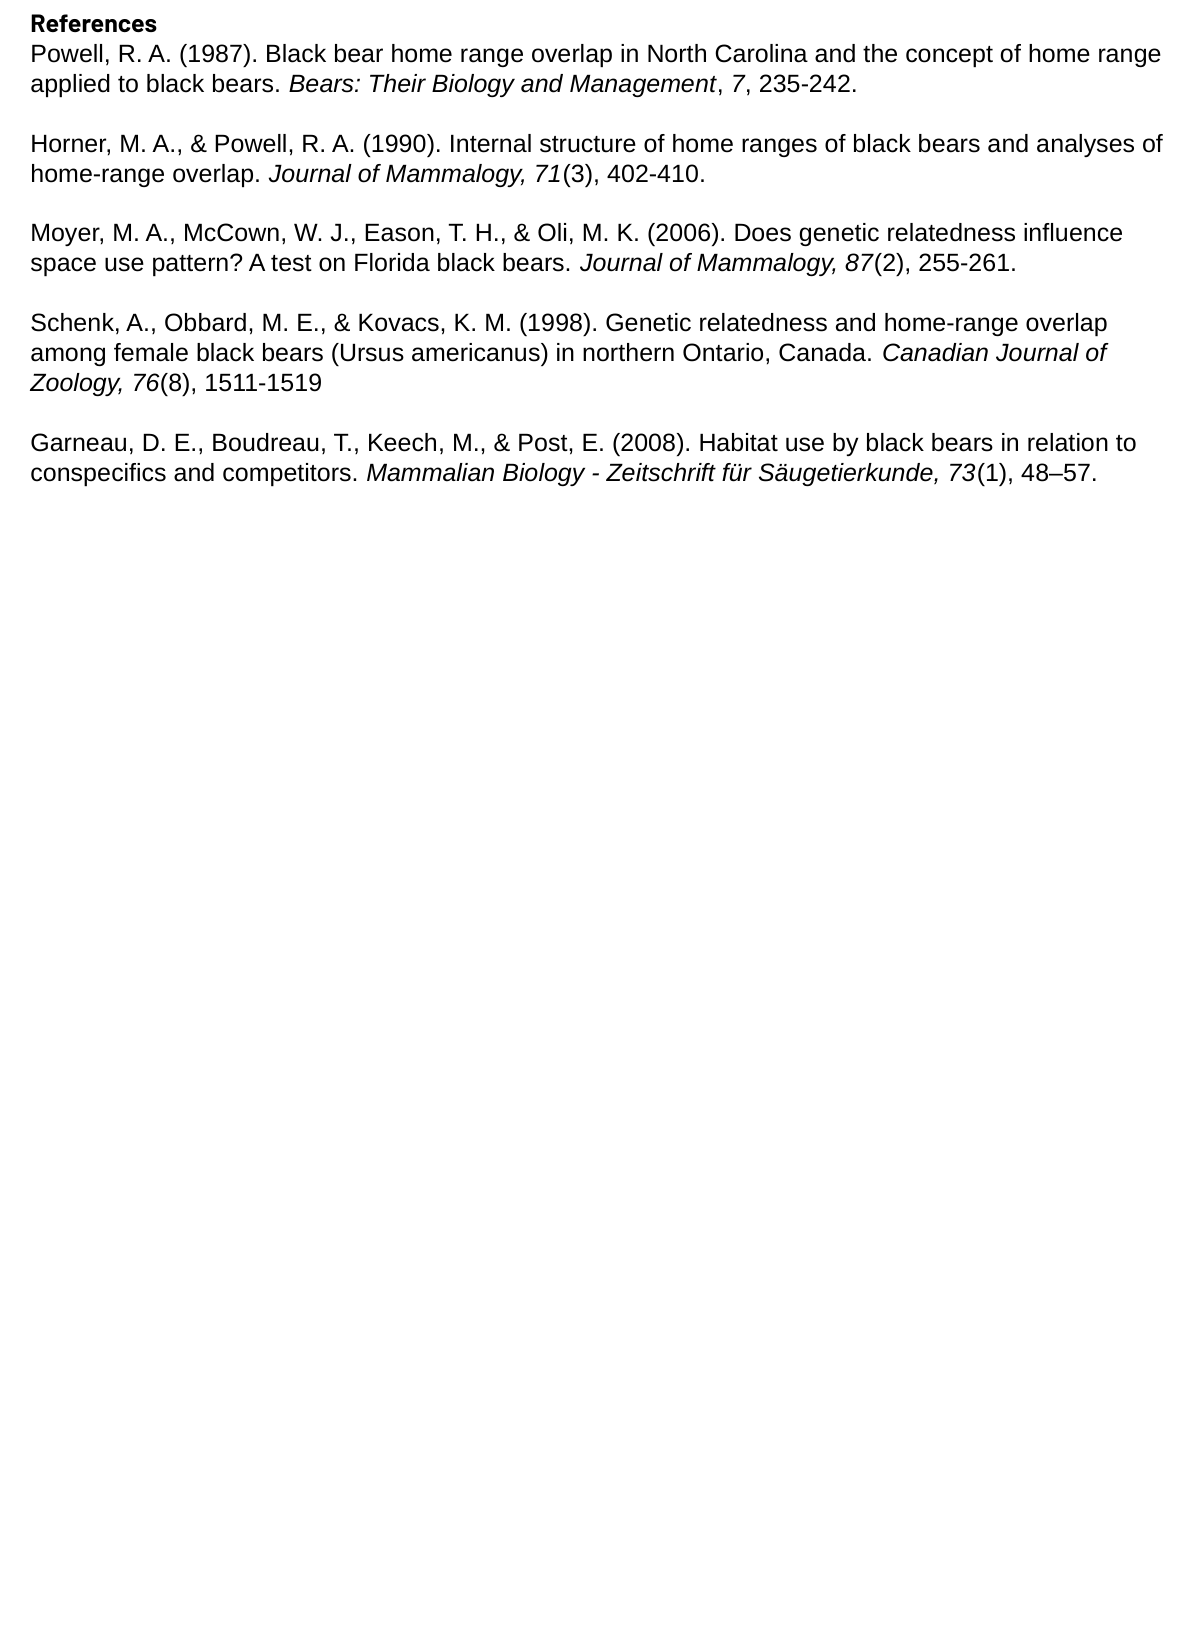

References
Powell, R. A. (1987). Black bear home range overlap in North Carolina and the concept of home range applied to black bears. Bears: Their Biology and Management, 7, 235-242.

Horner, M. A., & Powell, R. A. (1990). Internal structure of home ranges of black bears and analyses of home-range overlap. Journal of Mammalogy, 71(3), 402-410.

Moyer, M. A., McCown, W. J., Eason, T. H., & Oli, M. K. (2006). Does genetic relatedness influence space use pattern? A test on Florida black bears. Journal of Mammalogy, 87(2), 255-261.

Schenk, A., Obbard, M. E., & Kovacs, K. M. (1998). Genetic relatedness and home-range overlap among female black bears (Ursus americanus) in northern Ontario, Canada. Canadian Journal of Zoology, 76(8), 1511-1519

Garneau, D. E., Boudreau, T., Keech, M., & Post, E. (2008). Habitat use by black bears in relation to conspecifics and competitors. Mammalian Biology - Zeitschrift für Säugetierkunde, 73(1), 48–57.